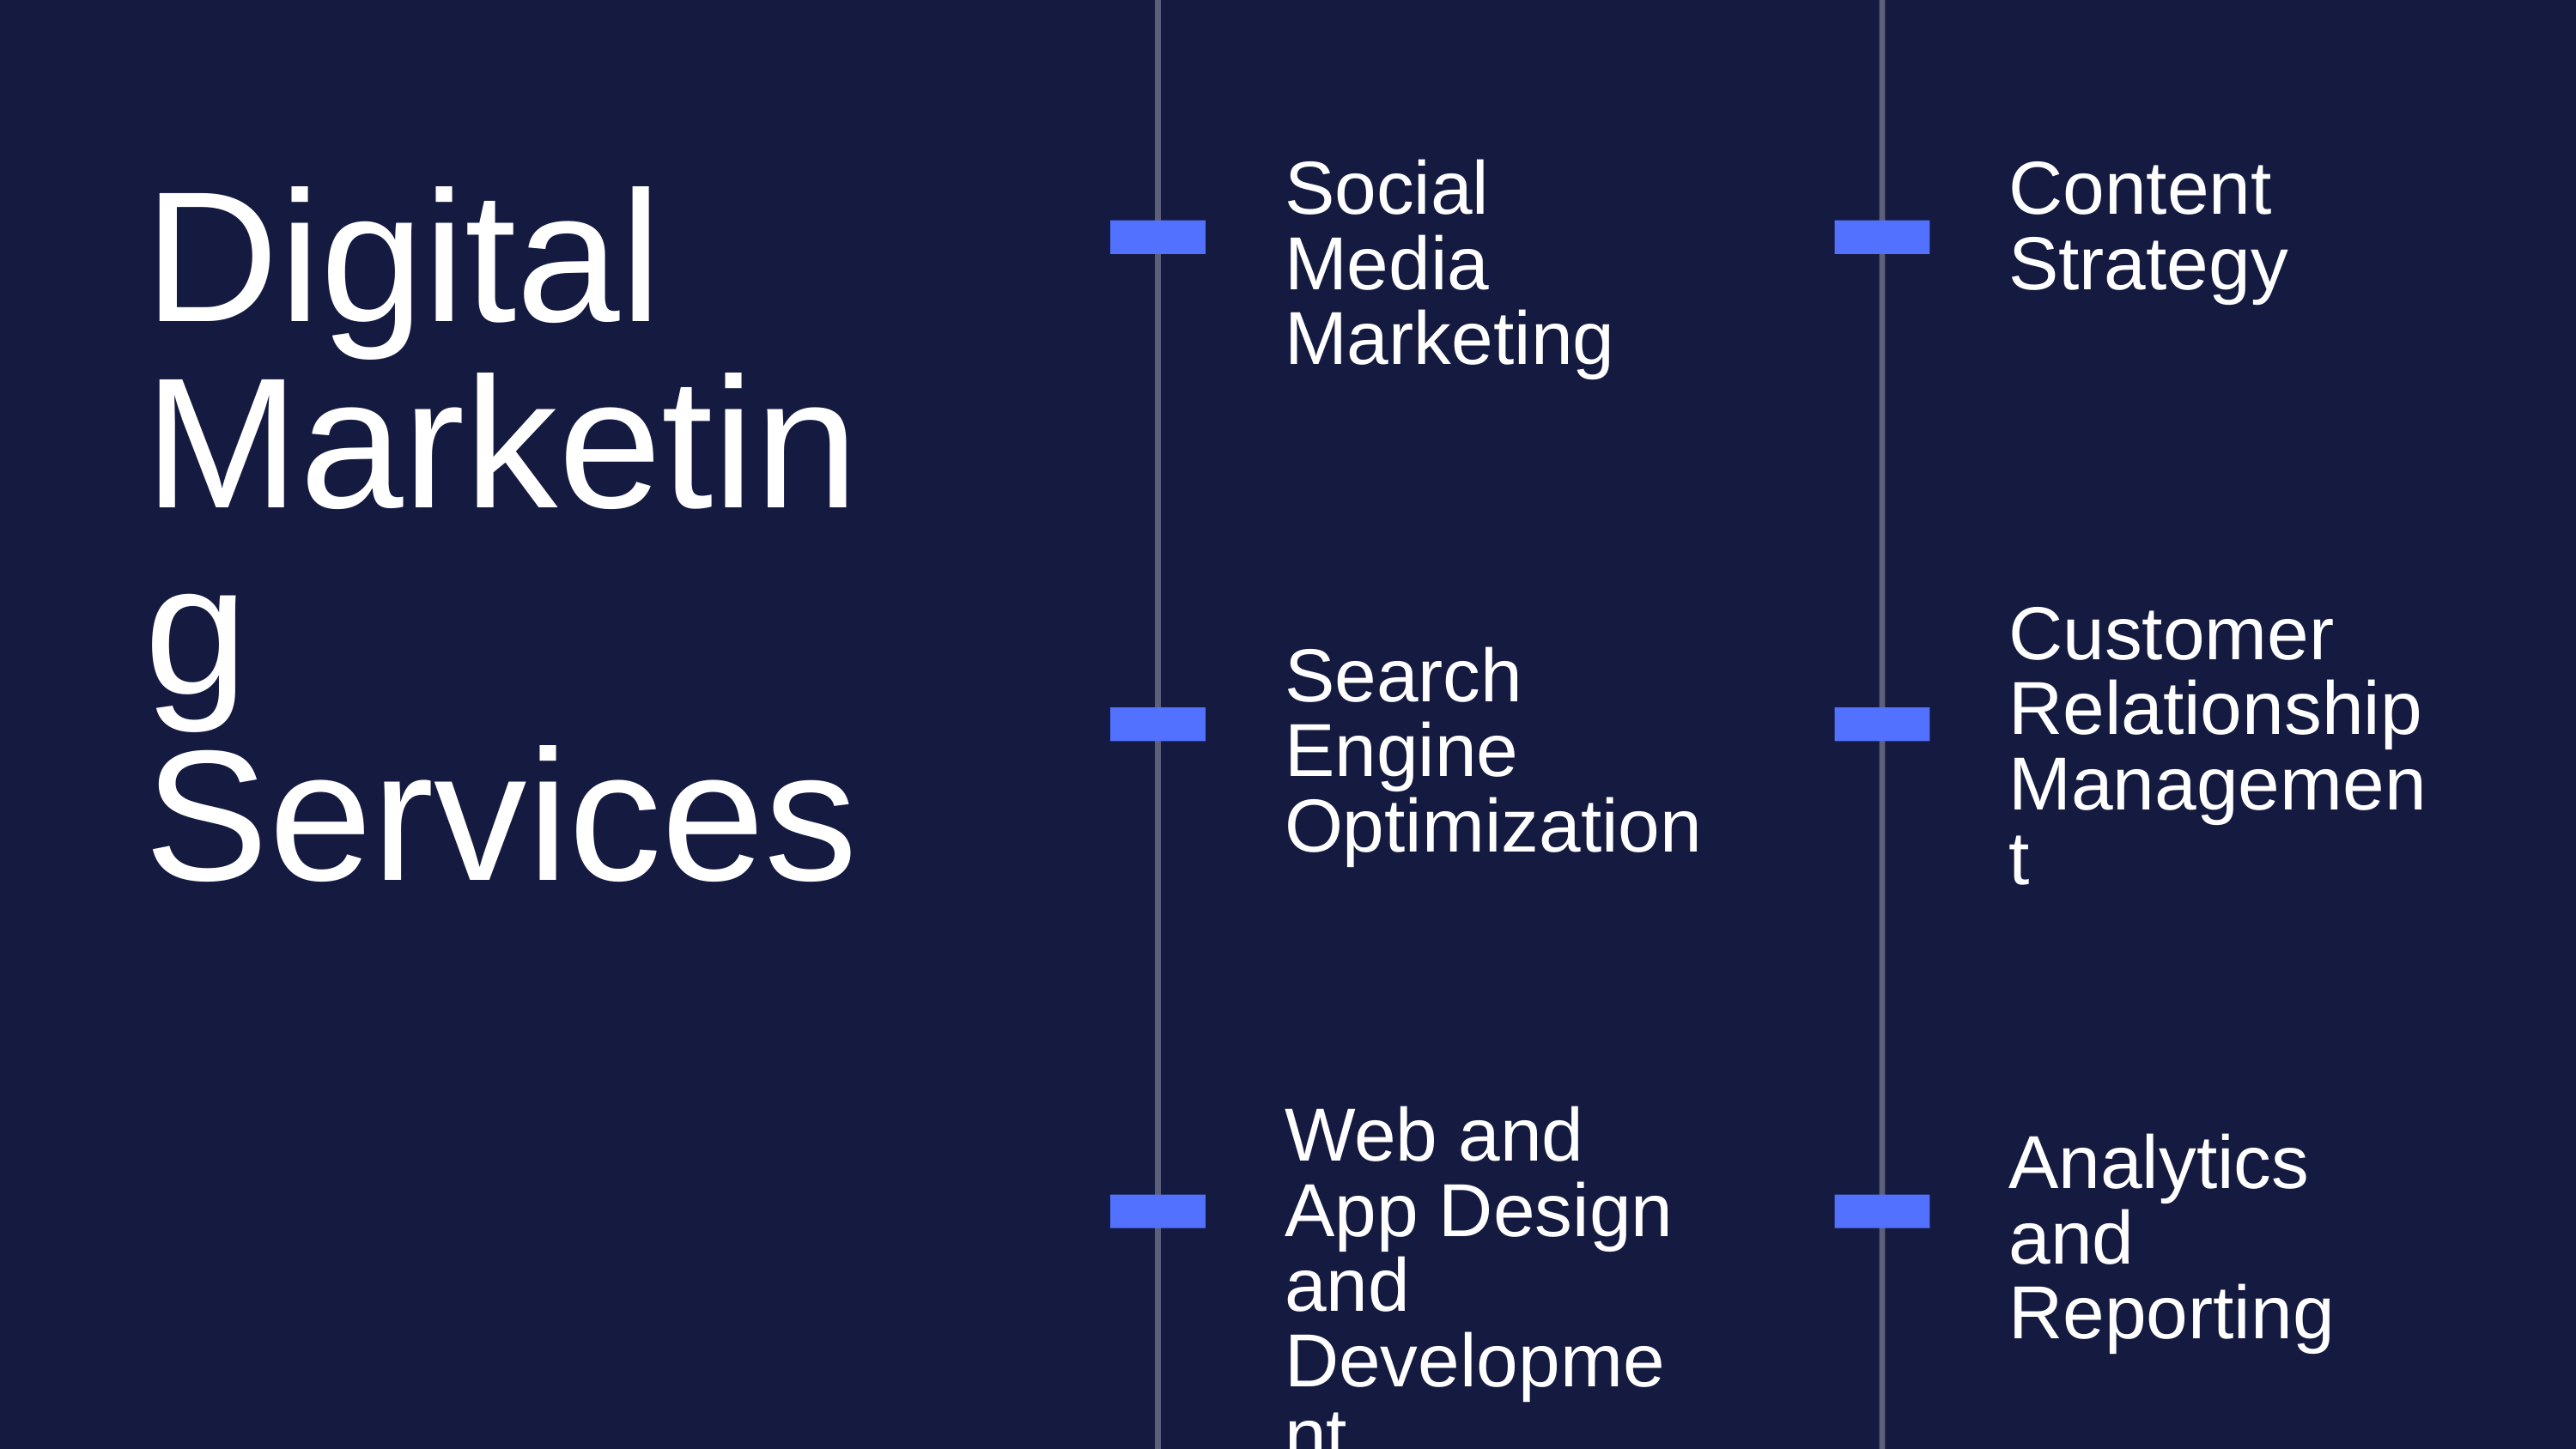

Social Media Marketing
Content Strategy
Digital Marketing Services

Customer Relationship Management
Search Engine Optimization

Web and App Design and Development
Analytics and Reporting